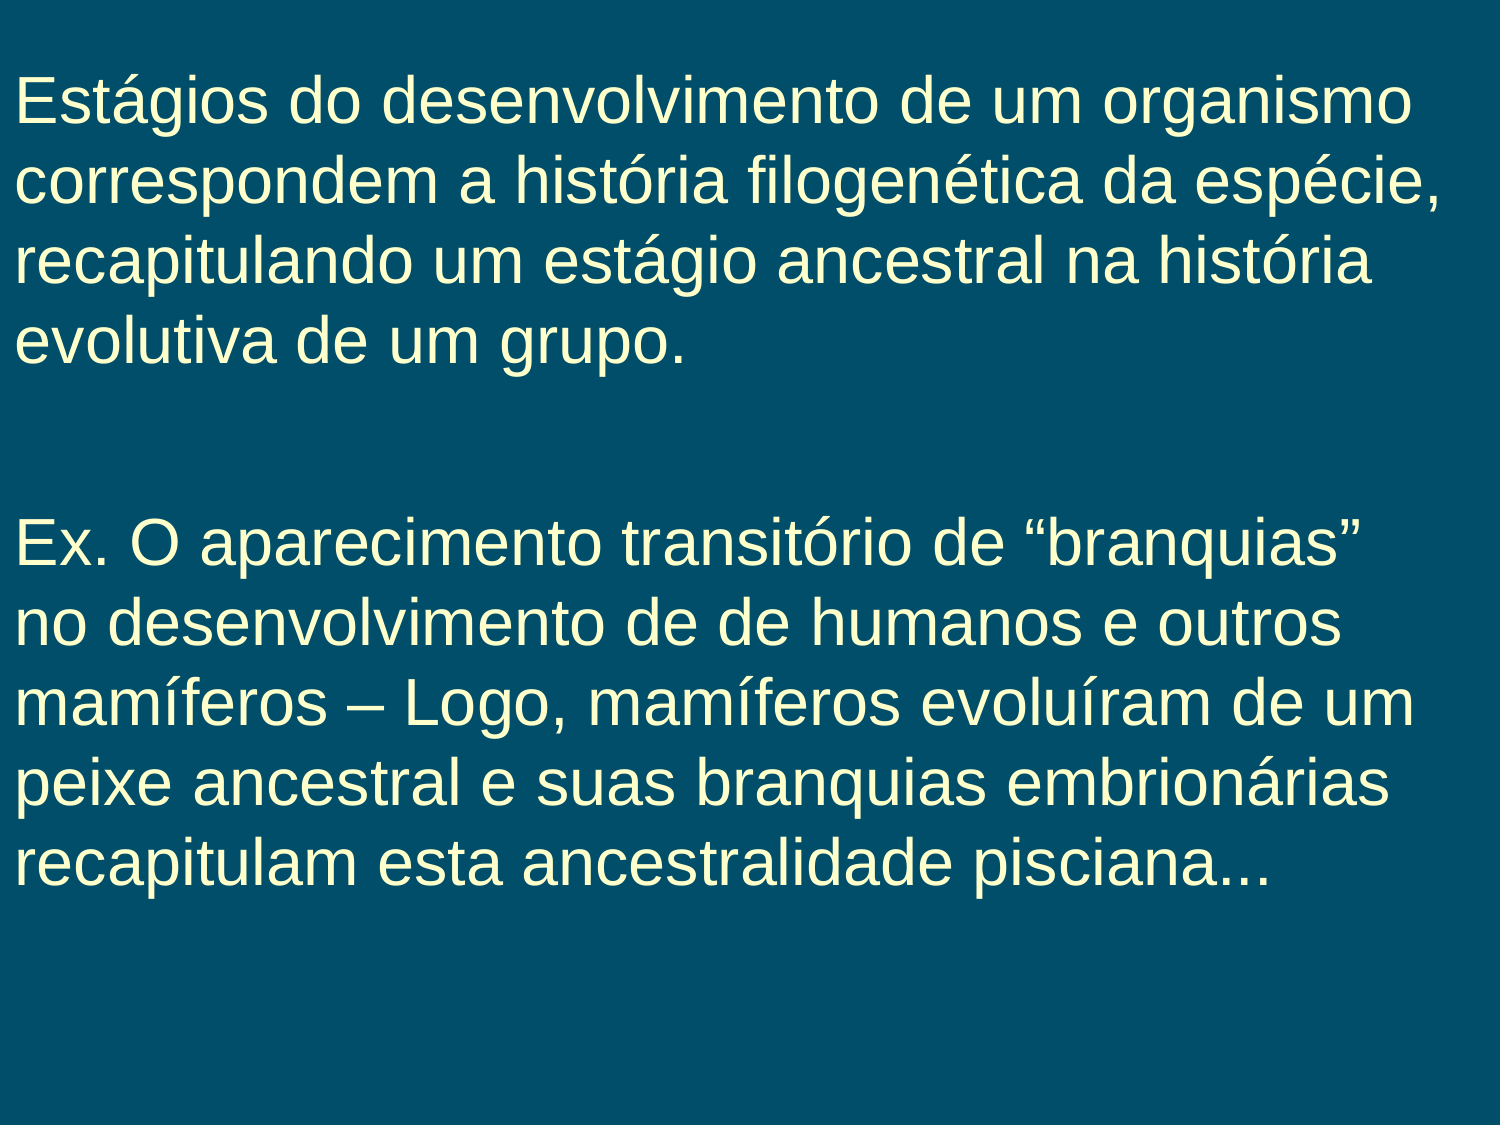

Estágios do desenvolvimento de um organismo correspondem a história filogenética da espécie, recapitulando um estágio ancestral na história evolutiva de um grupo.

Ex. O aparecimento transitório de “branquias” no desenvolvimento de de humanos e outros mamíferos – Logo, mamíferos evoluíram de um peixe ancestral e suas branquias embrionárias recapitulam esta ancestralidade pisciana...